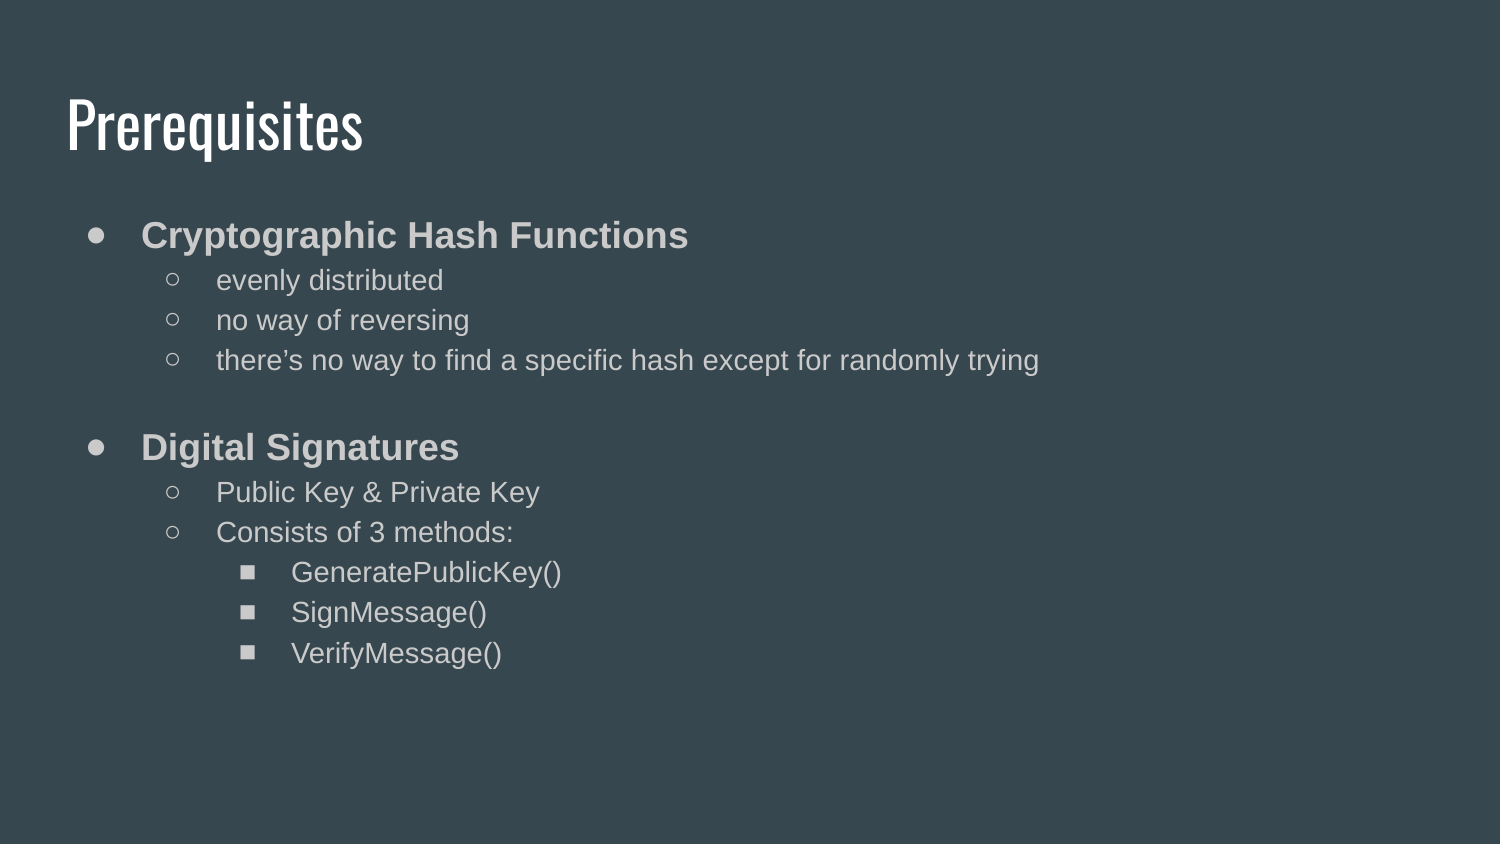

# Prerequisites
Cryptographic Hash Functions
evenly distributed
no way of reversing
there’s no way to find a specific hash except for randomly trying
Digital Signatures
Public Key & Private Key
Consists of 3 methods:
GeneratePublicKey()
SignMessage()
VerifyMessage()